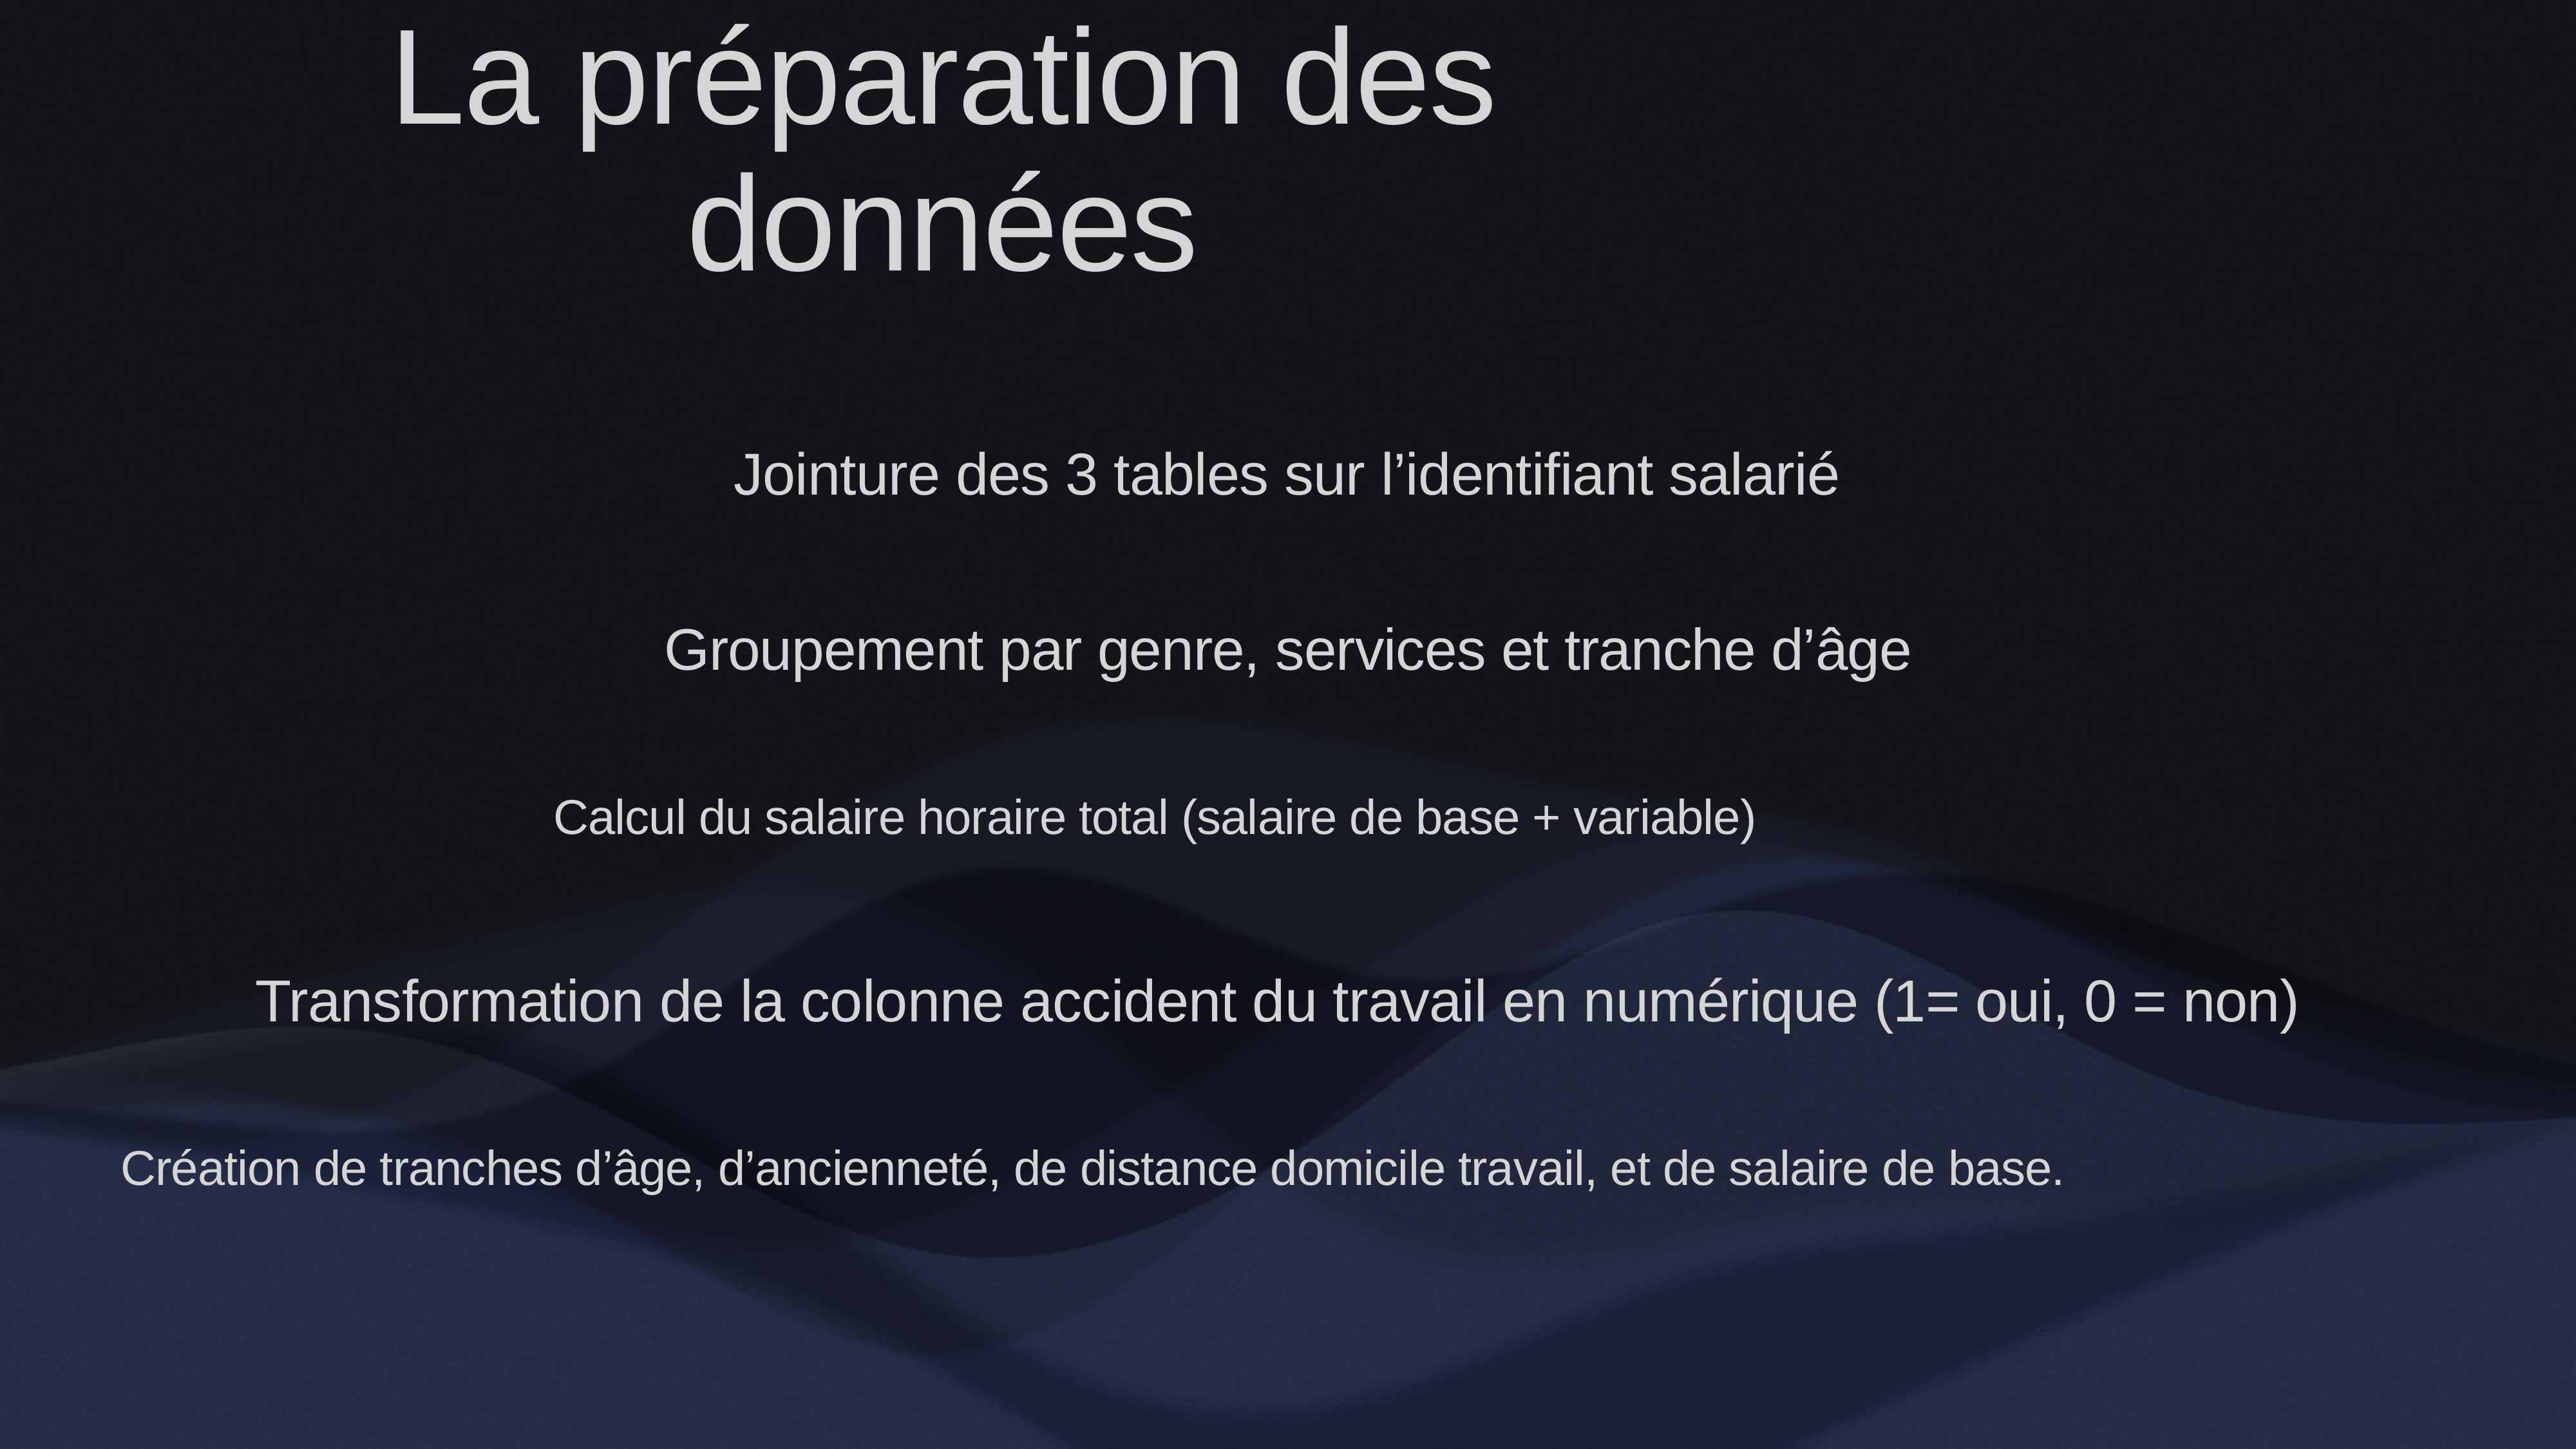

# La préparation des données
Jointure des 3 tables sur l’identifiant salarié
Groupement par genre, services et tranche d’âge
Calcul du salaire horaire total (salaire de base + variable)
Transformation de la colonne accident du travail en numérique (1= oui, 0 = non)
Création de tranches d’âge, d’ancienneté, de distance domicile travail, et de salaire de base.